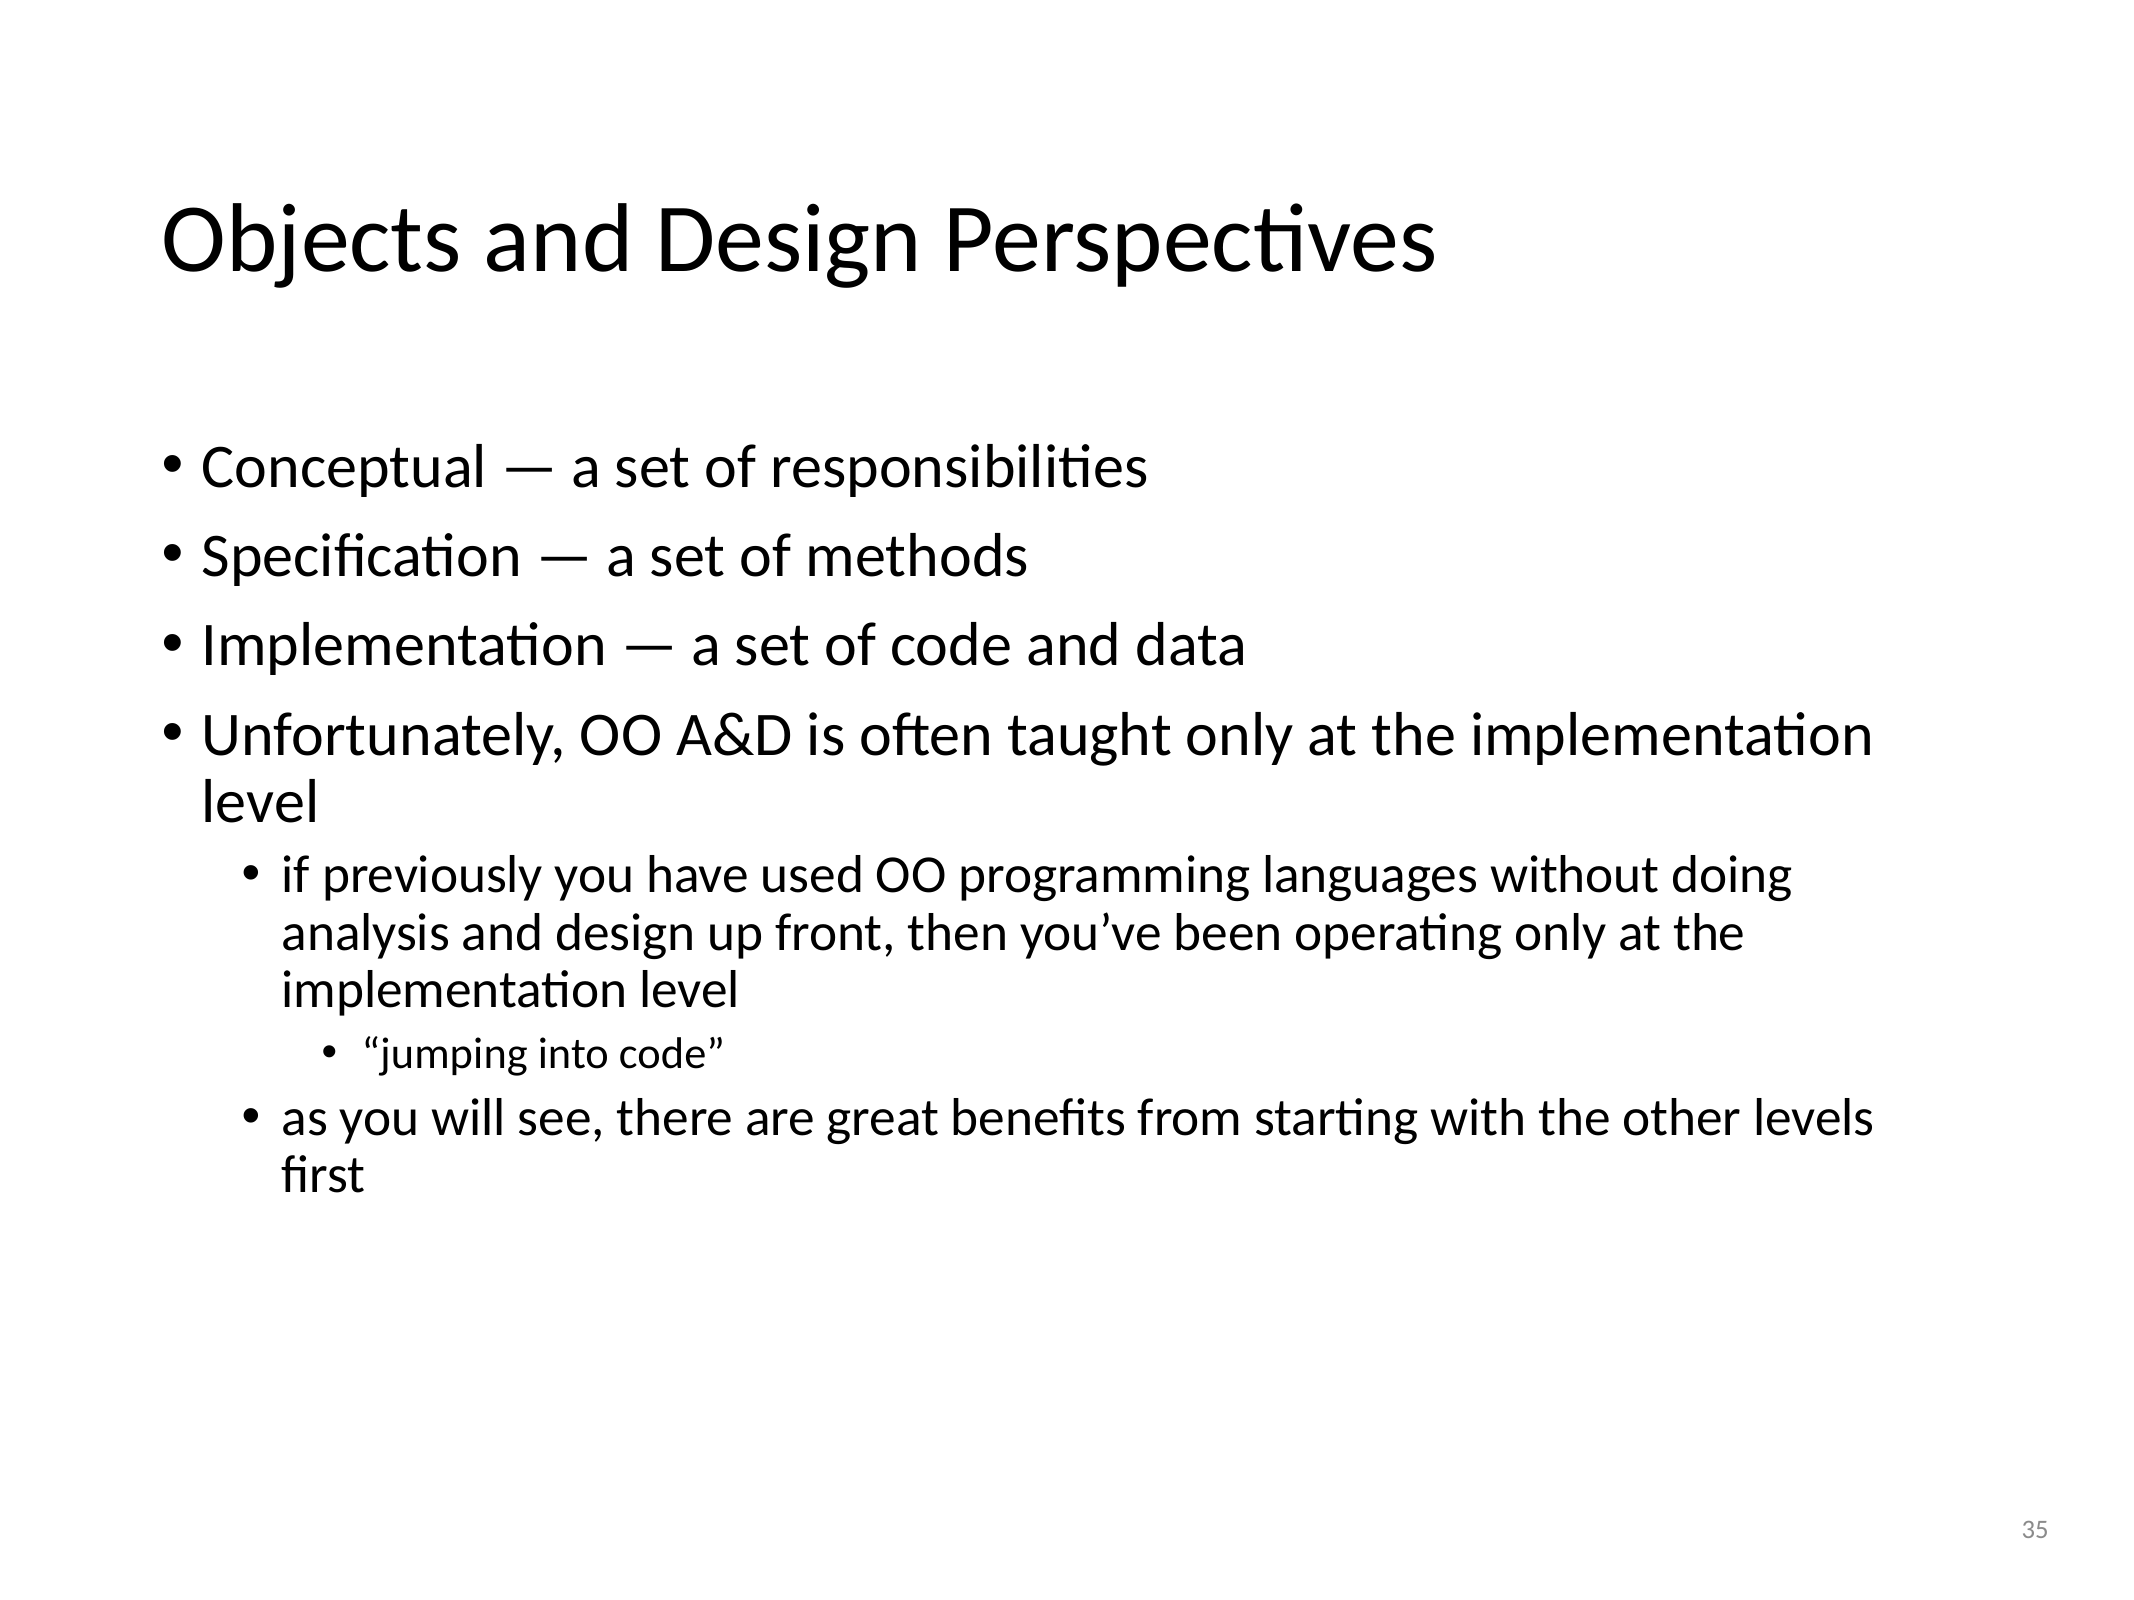

# Objects and Design Perspectives
Conceptual — a set of responsibilities
Specification — a set of methods
Implementation — a set of code and data
Unfortunately, OO A&D is often taught only at the implementation level
if previously you have used OO programming languages without doing analysis and design up front, then you’ve been operating only at the implementation level
“jumping into code”
as you will see, there are great benefits from starting with the other levels first
35